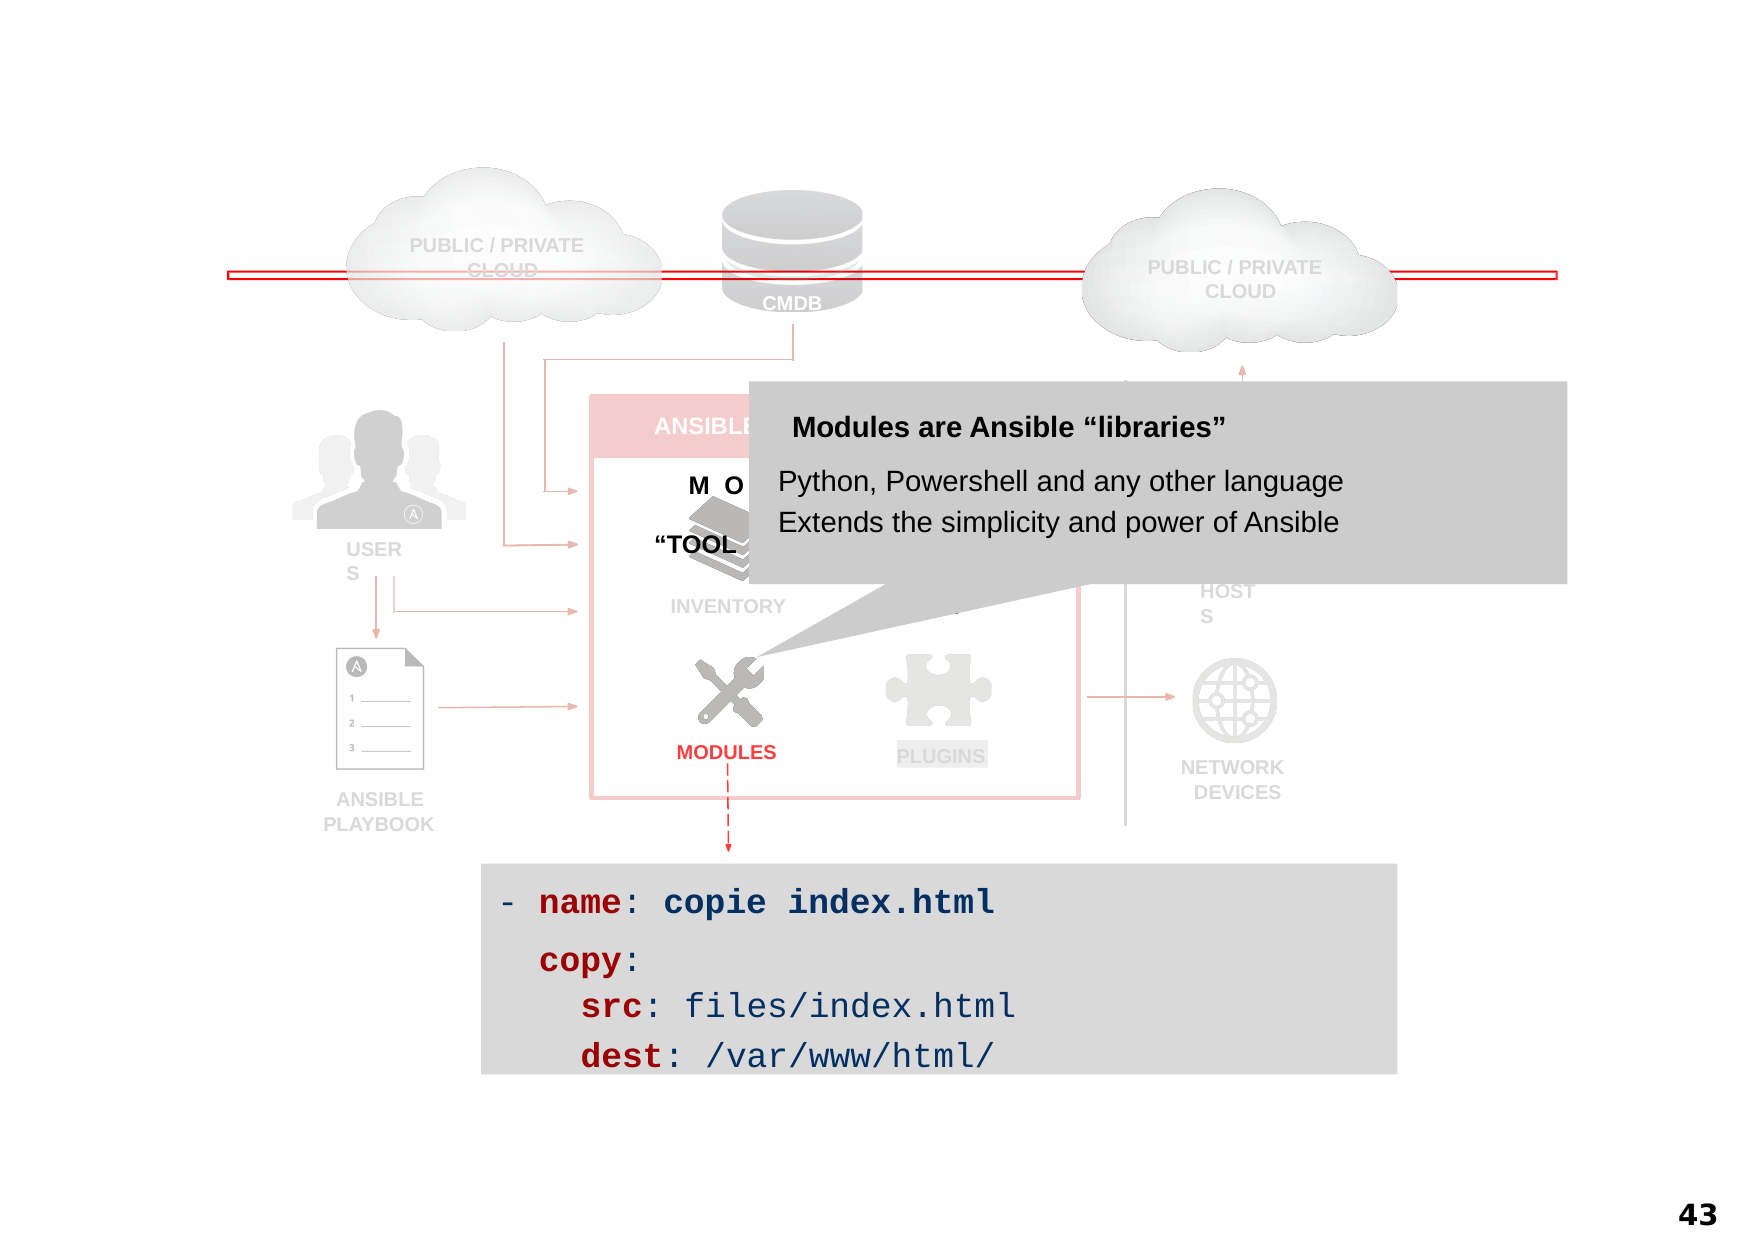

PUBLIC / PRIVATE  CLOUD
PUBLIC / PRIVATE  CLOUD
CMDB

Modules are Ansible “libraries”
ANSIBLE AUMTOOMDAUTLIOENSEANGRINEE“TOOL

Python, Powershell and any other language
Extends the simplicity and power of Ansible

USERS

HOSTS
INVENTORY
CLI

MODULES
PLUGINS
NETWORK  DEVICES

ANSIBLE  PLAYBOOK

- name: copie index.html
  copy:
src: files/index.html
dest: /var/www/html/
43